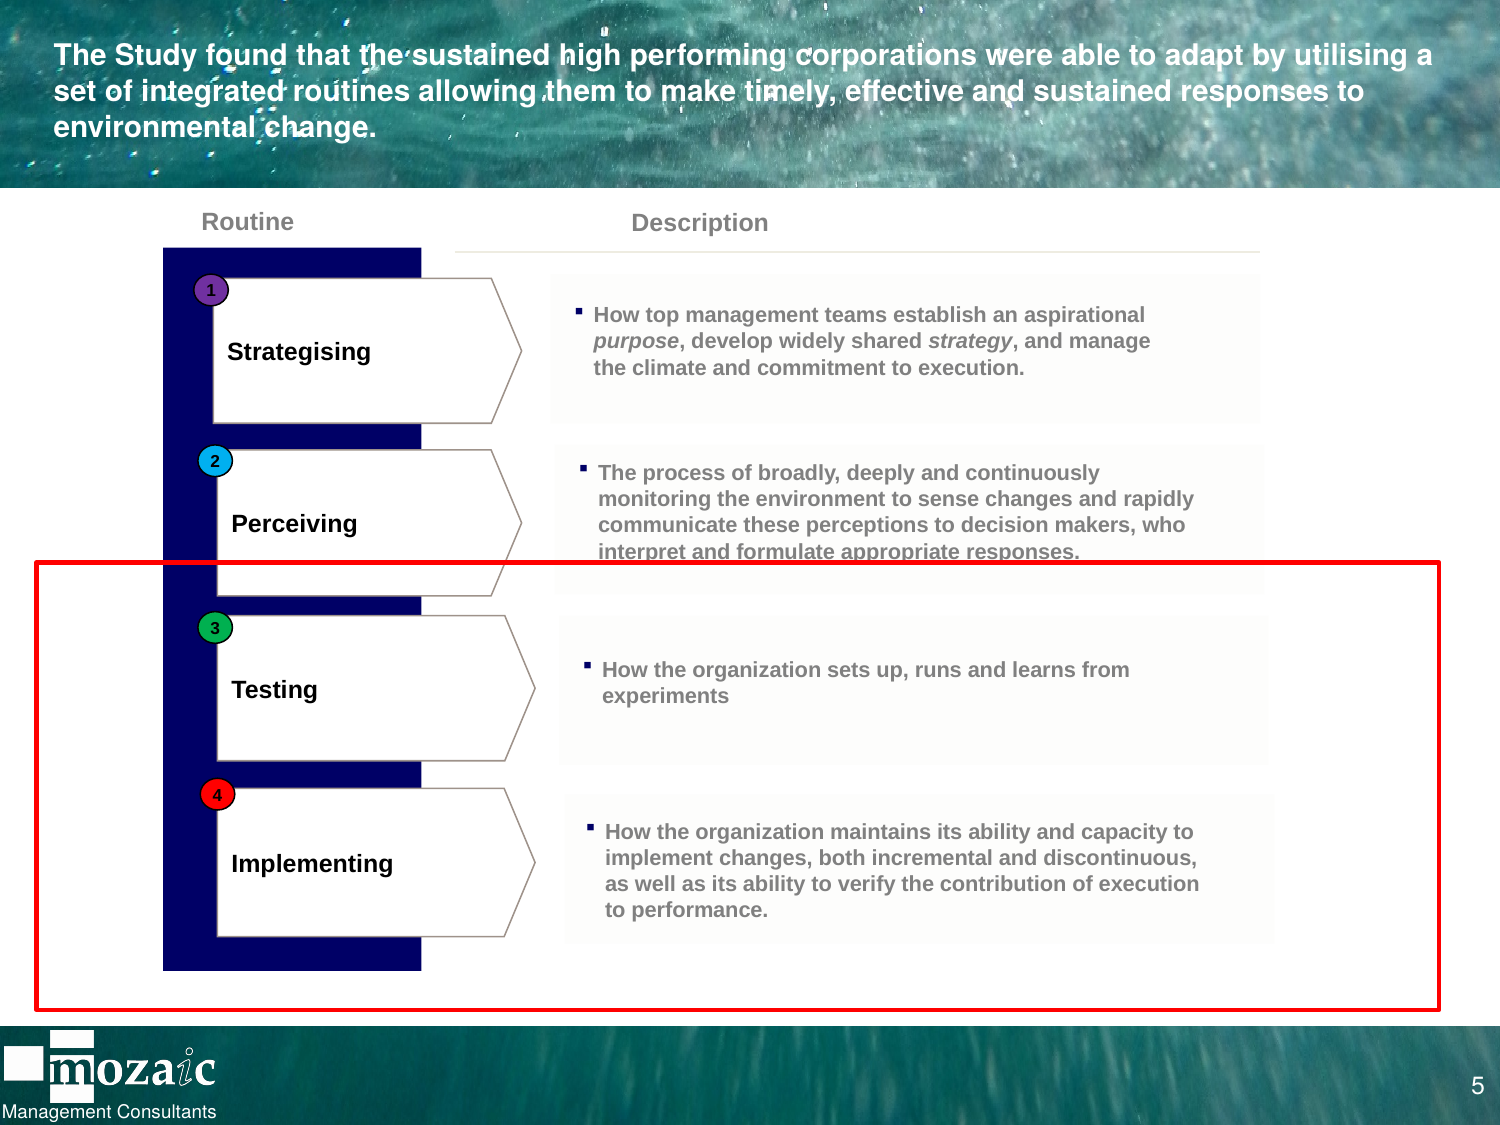

# The Study found that the sustained high performing corporations were able to adapt by utilising a set of integrated routines allowing them to make timely, effective and sustained responses to environmental change.
Routine
Description

1

Strategising
How top management teams establish an aspirational purpose, develop widely shared strategy, and manage the climate and commitment to execution.
2

Perceiving
The process of broadly, deeply and continuously monitoring the environment to sense changes and rapidly communicate these perceptions to decision makers, who interpret and formulate appropriate responses.

3
Testing

How the organization sets up, runs and learns from experiments
4
Implementing

How the organization maintains its ability and capacity to implement changes, both incremental and discontinuous, as well as its ability to verify the contribution of execution to performance.
5